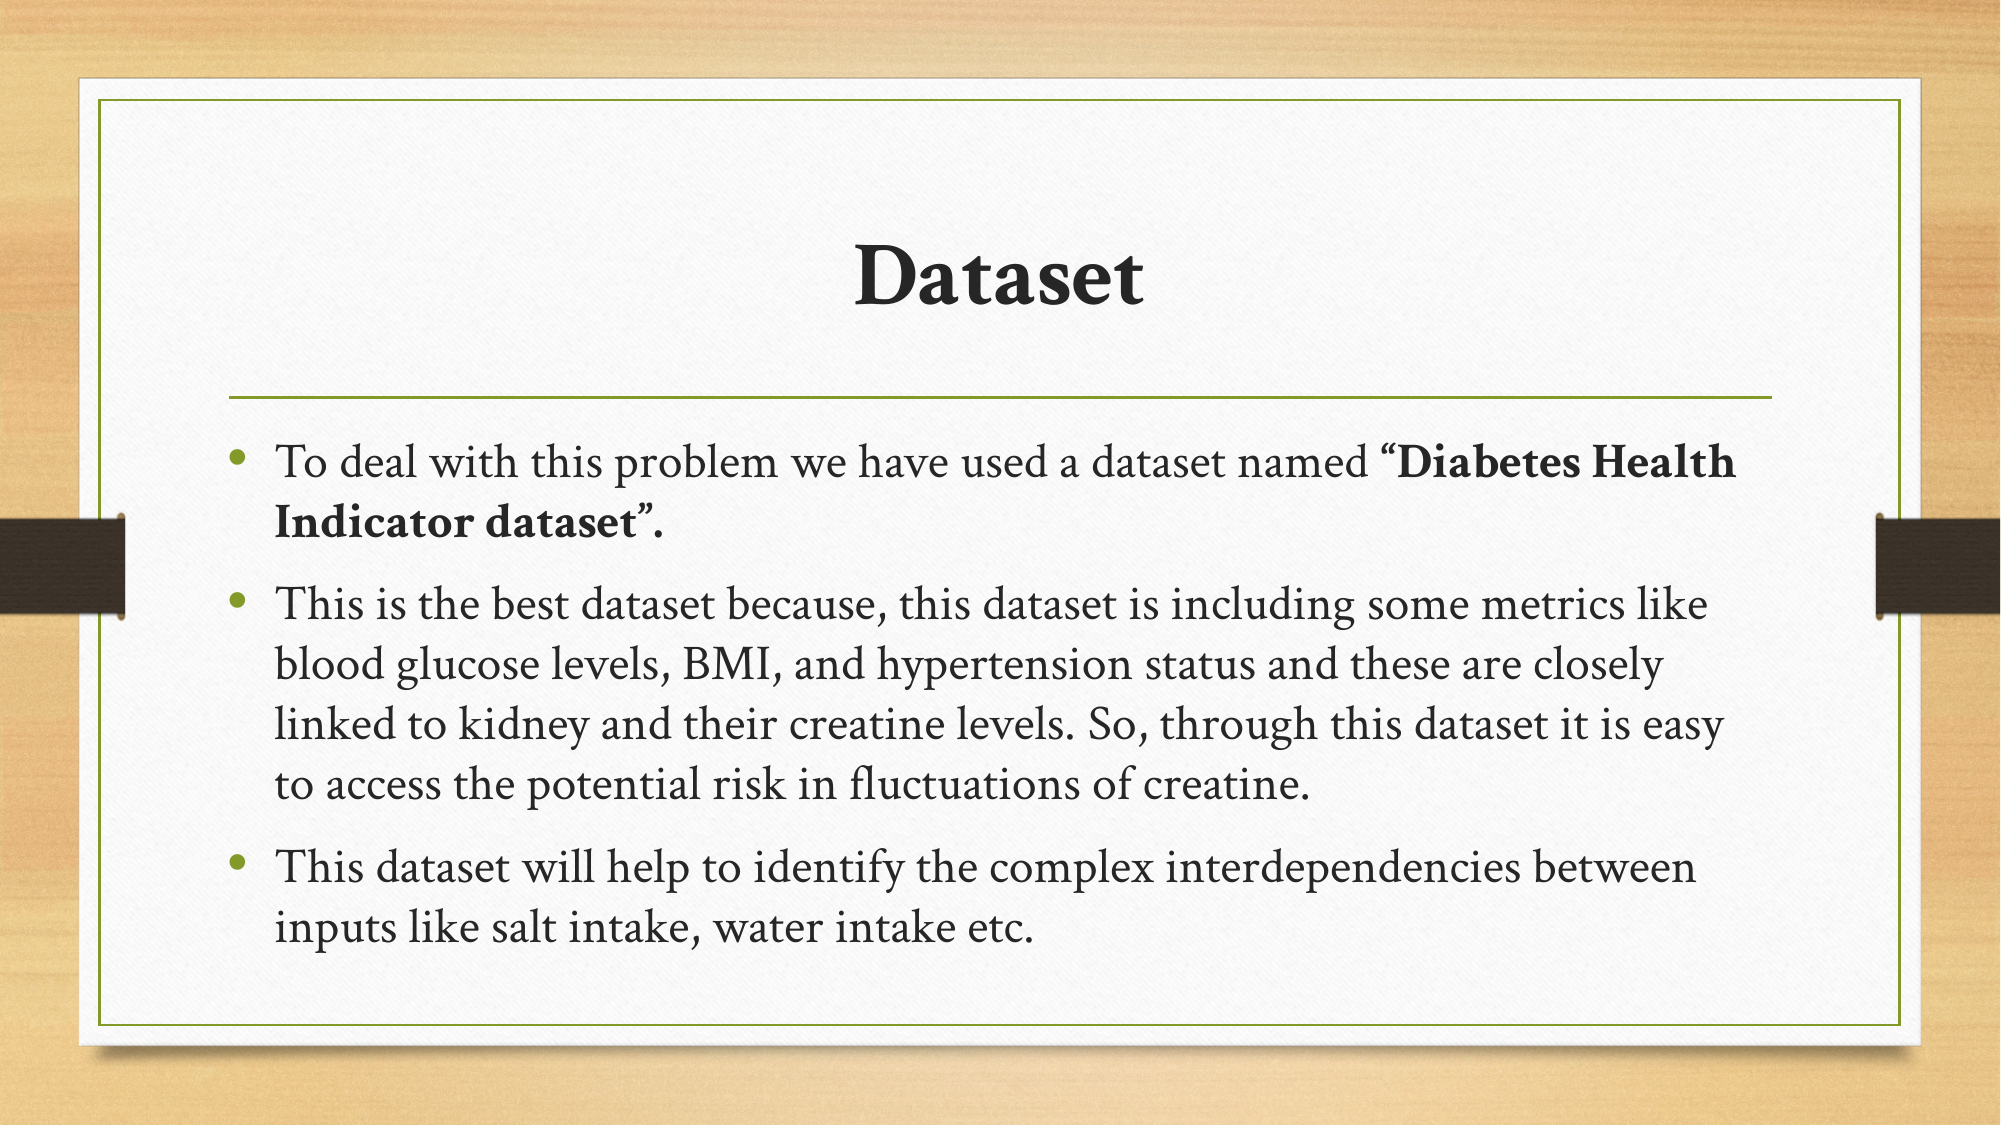

# Dataset
To deal with this problem we have used a dataset named “Diabetes Health Indicator dataset”.
This is the best dataset because, this dataset is including some metrics like blood glucose levels, BMI, and hypertension status and these are closely linked to kidney and their creatine levels. So, through this dataset it is easy to access the potential risk in fluctuations of creatine.
This dataset will help to identify the complex interdependencies between inputs like salt intake, water intake etc.